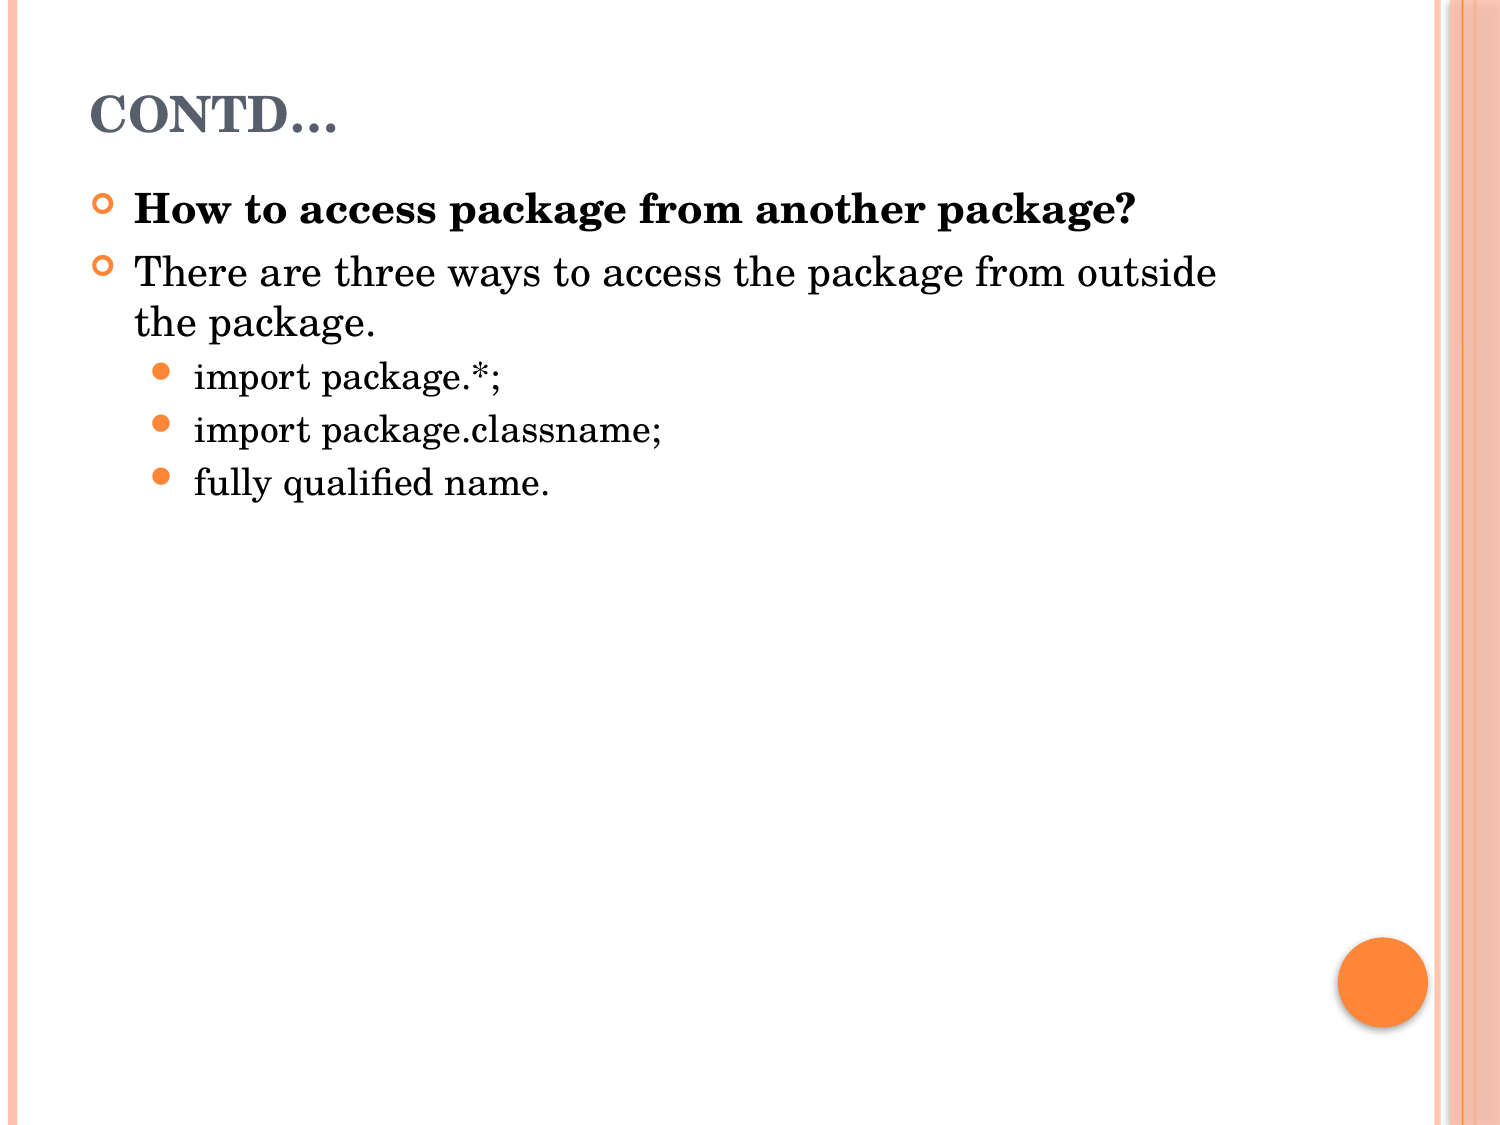

# Contd…
How to access package from another package?
There are three ways to access the package from outside the package.
import package.*;
import package.classname;
fully qualified name.